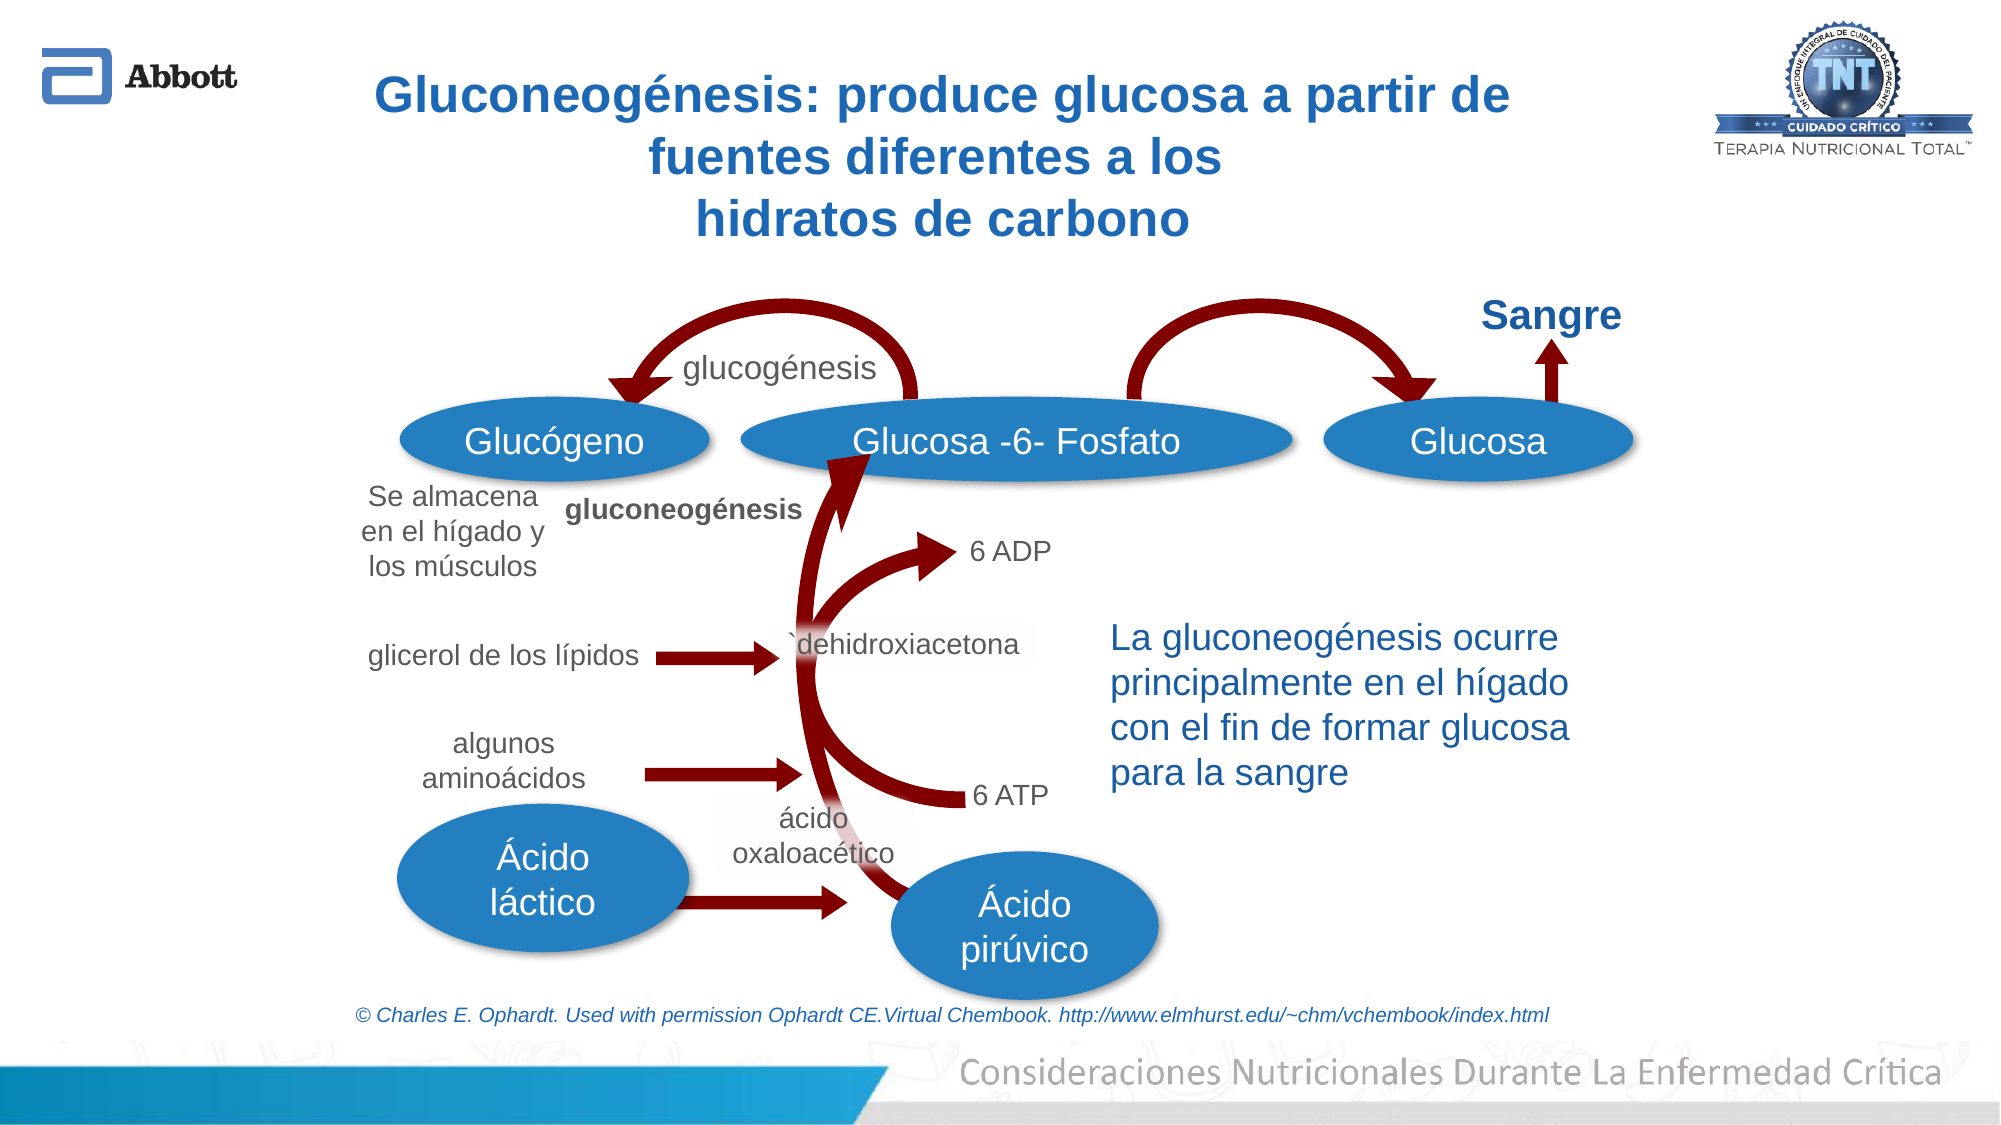

Gluconeogénesis: produce glucosa a partir de fuentes diferentes a los
hidratos de carbono

Sangre
glucogénesis

Glucógeno
Glucosa -6- Fosfato
Glucosa
Se almacena
en el hígado y los músculos

gluconeogénesis

6 ADP

La gluconeogénesis ocurre principalmente en el hígado con el fin de formar glucosa para la sangre
`dehidroxiacetona
glicerol de los lípidos

algunos aminoácidos

6 ATP
ácido oxaloacético
Ácido láctico
Ácido pirúvico

© Charles E. Ophardt. Used with permission Ophardt CE.Virtual Chembook. http://www.elmhurst.edu/~chm/vchembook/index.html